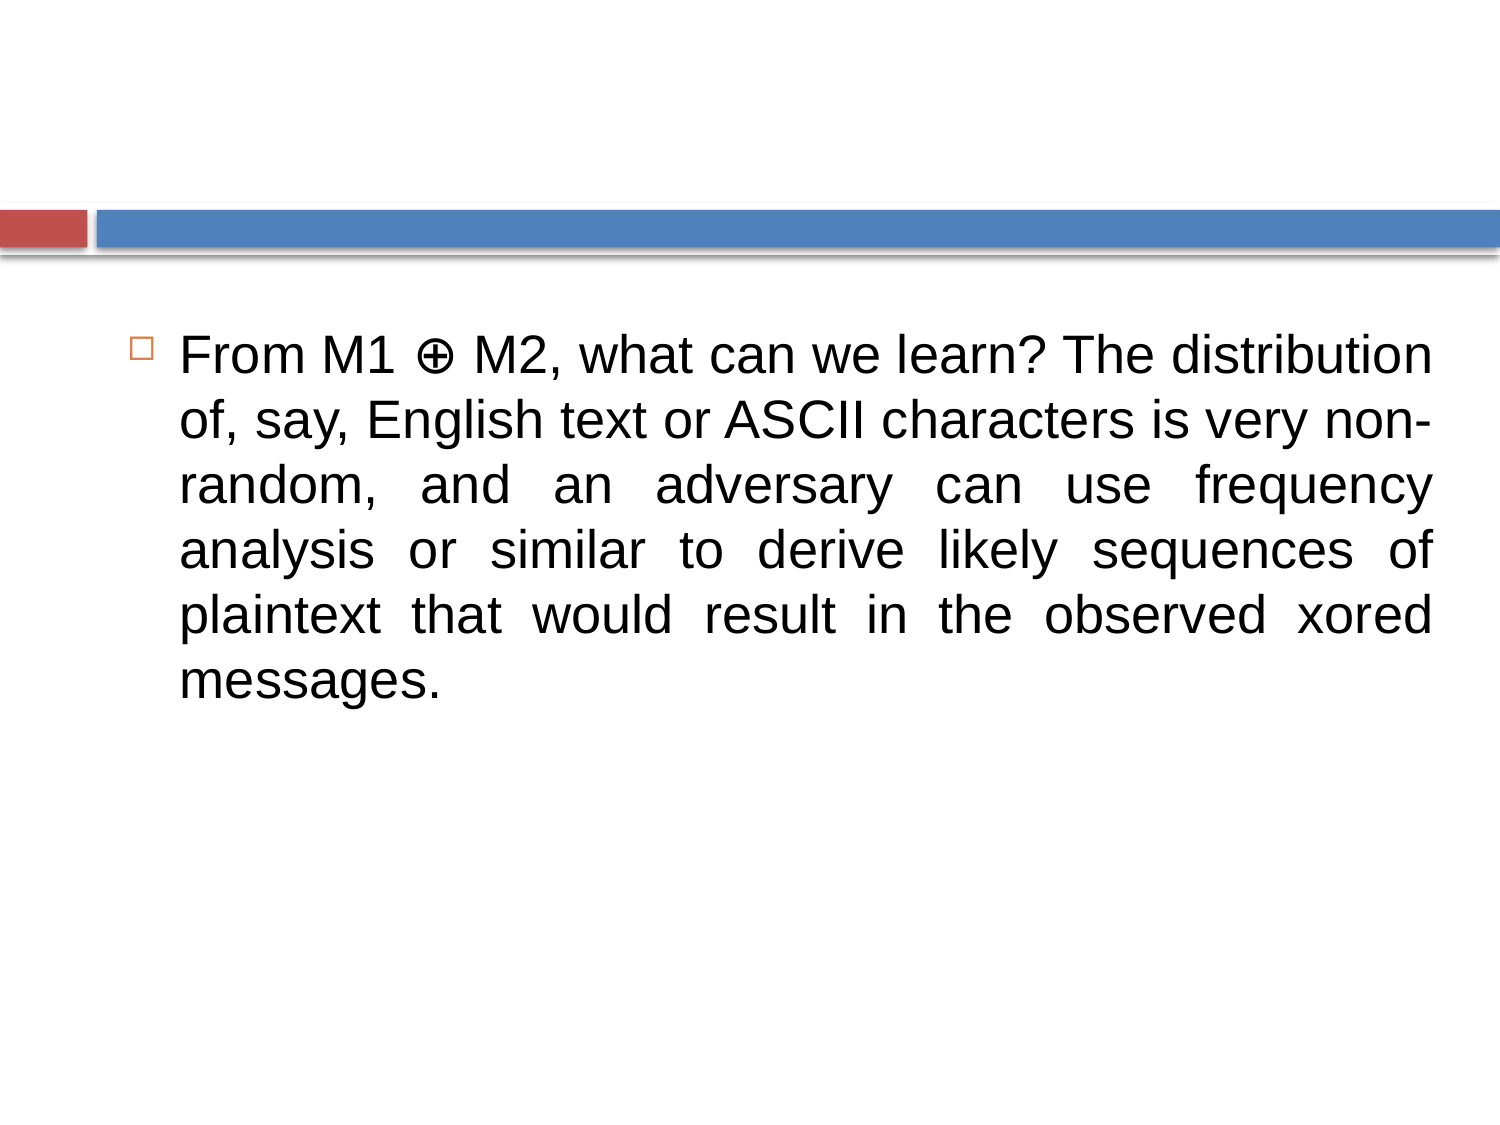

From M1 ⊕ M2, what can we learn? The distribution of, say, English text or ASCII characters is very non-random, and an adversary can use frequency analysis or similar to derive likely sequences of plaintext that would result in the observed xored messages.